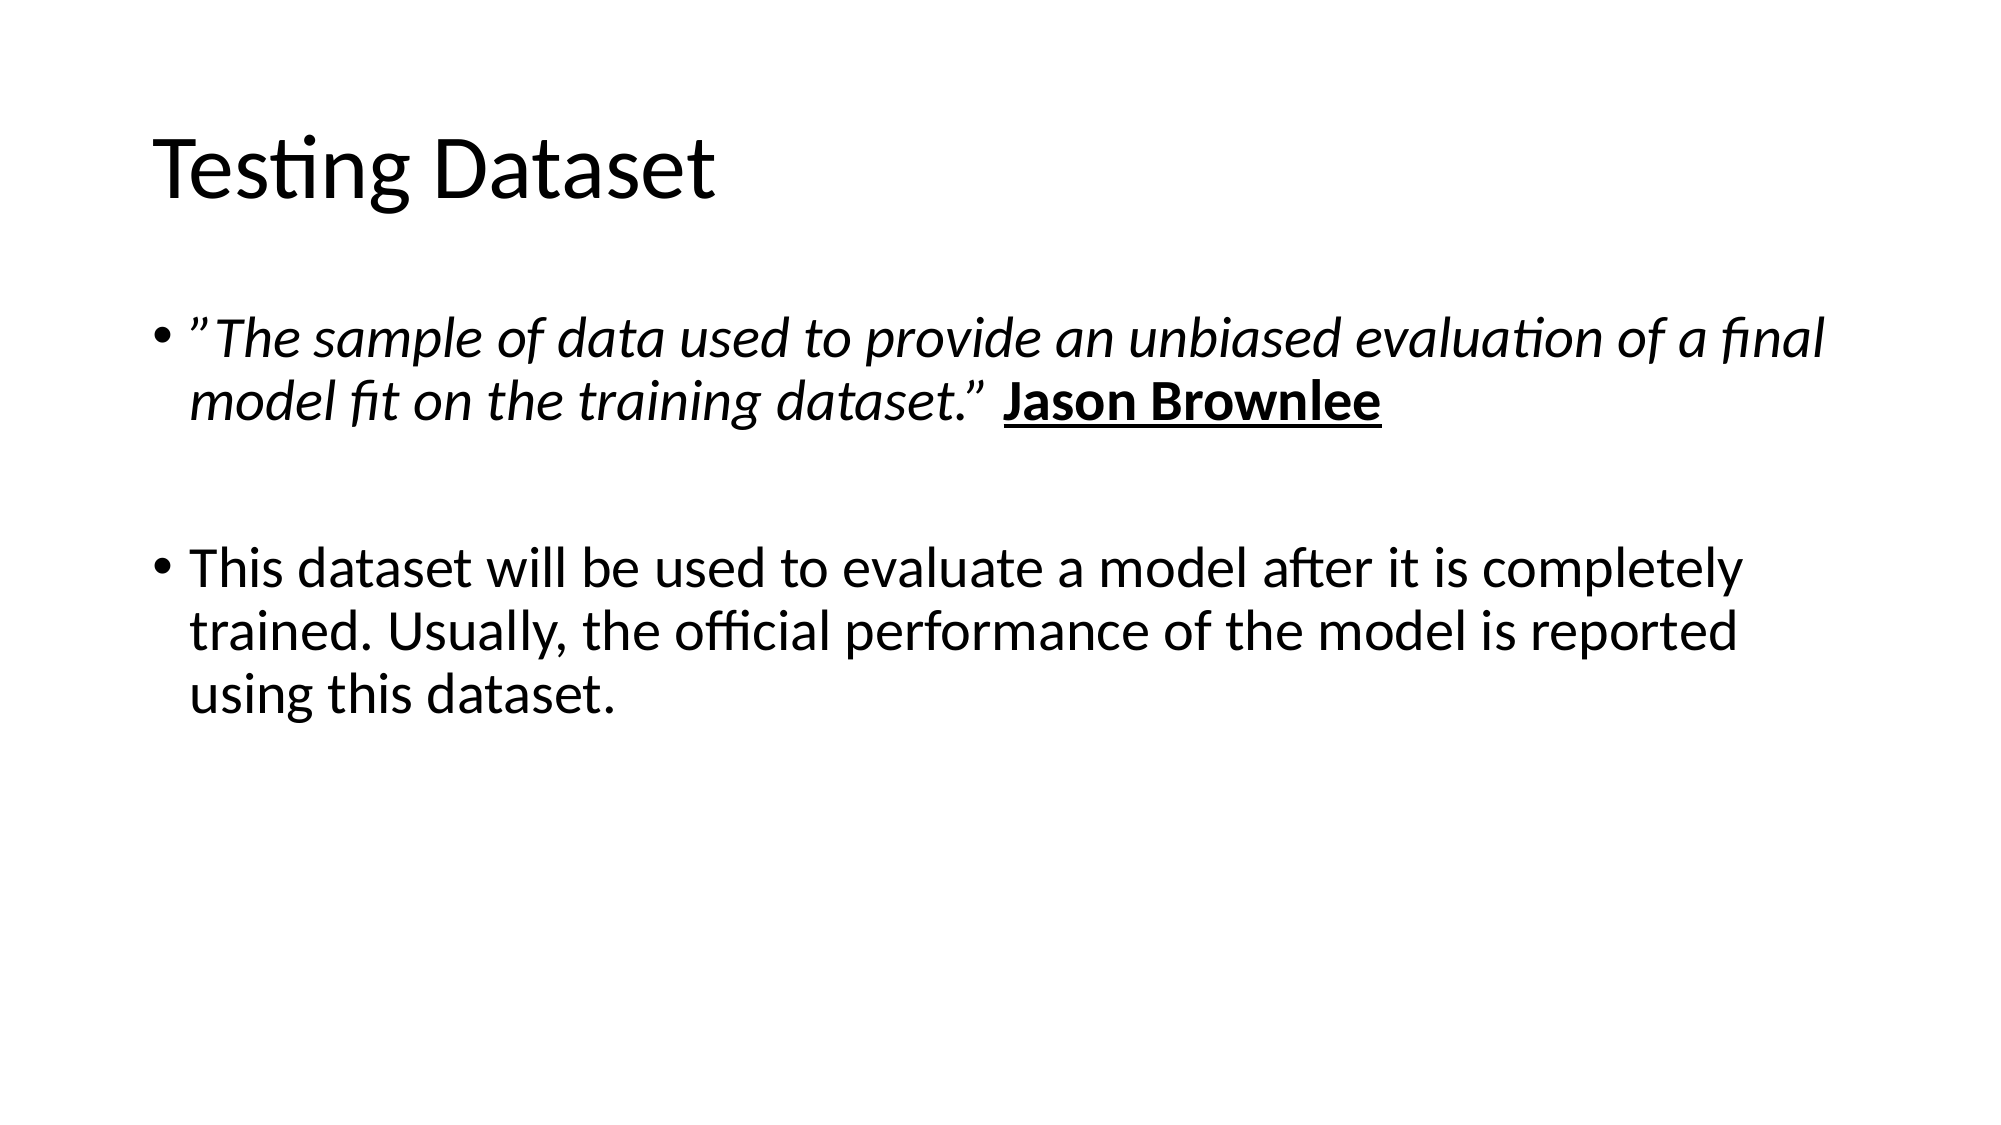

# Testing Dataset
”The sample of data used to provide an unbiased evaluation of a final model fit on the training dataset.” Jason Brownlee

This dataset will be used to evaluate a model after it is completely trained. Usually, the official performance of the model is reported using this dataset.